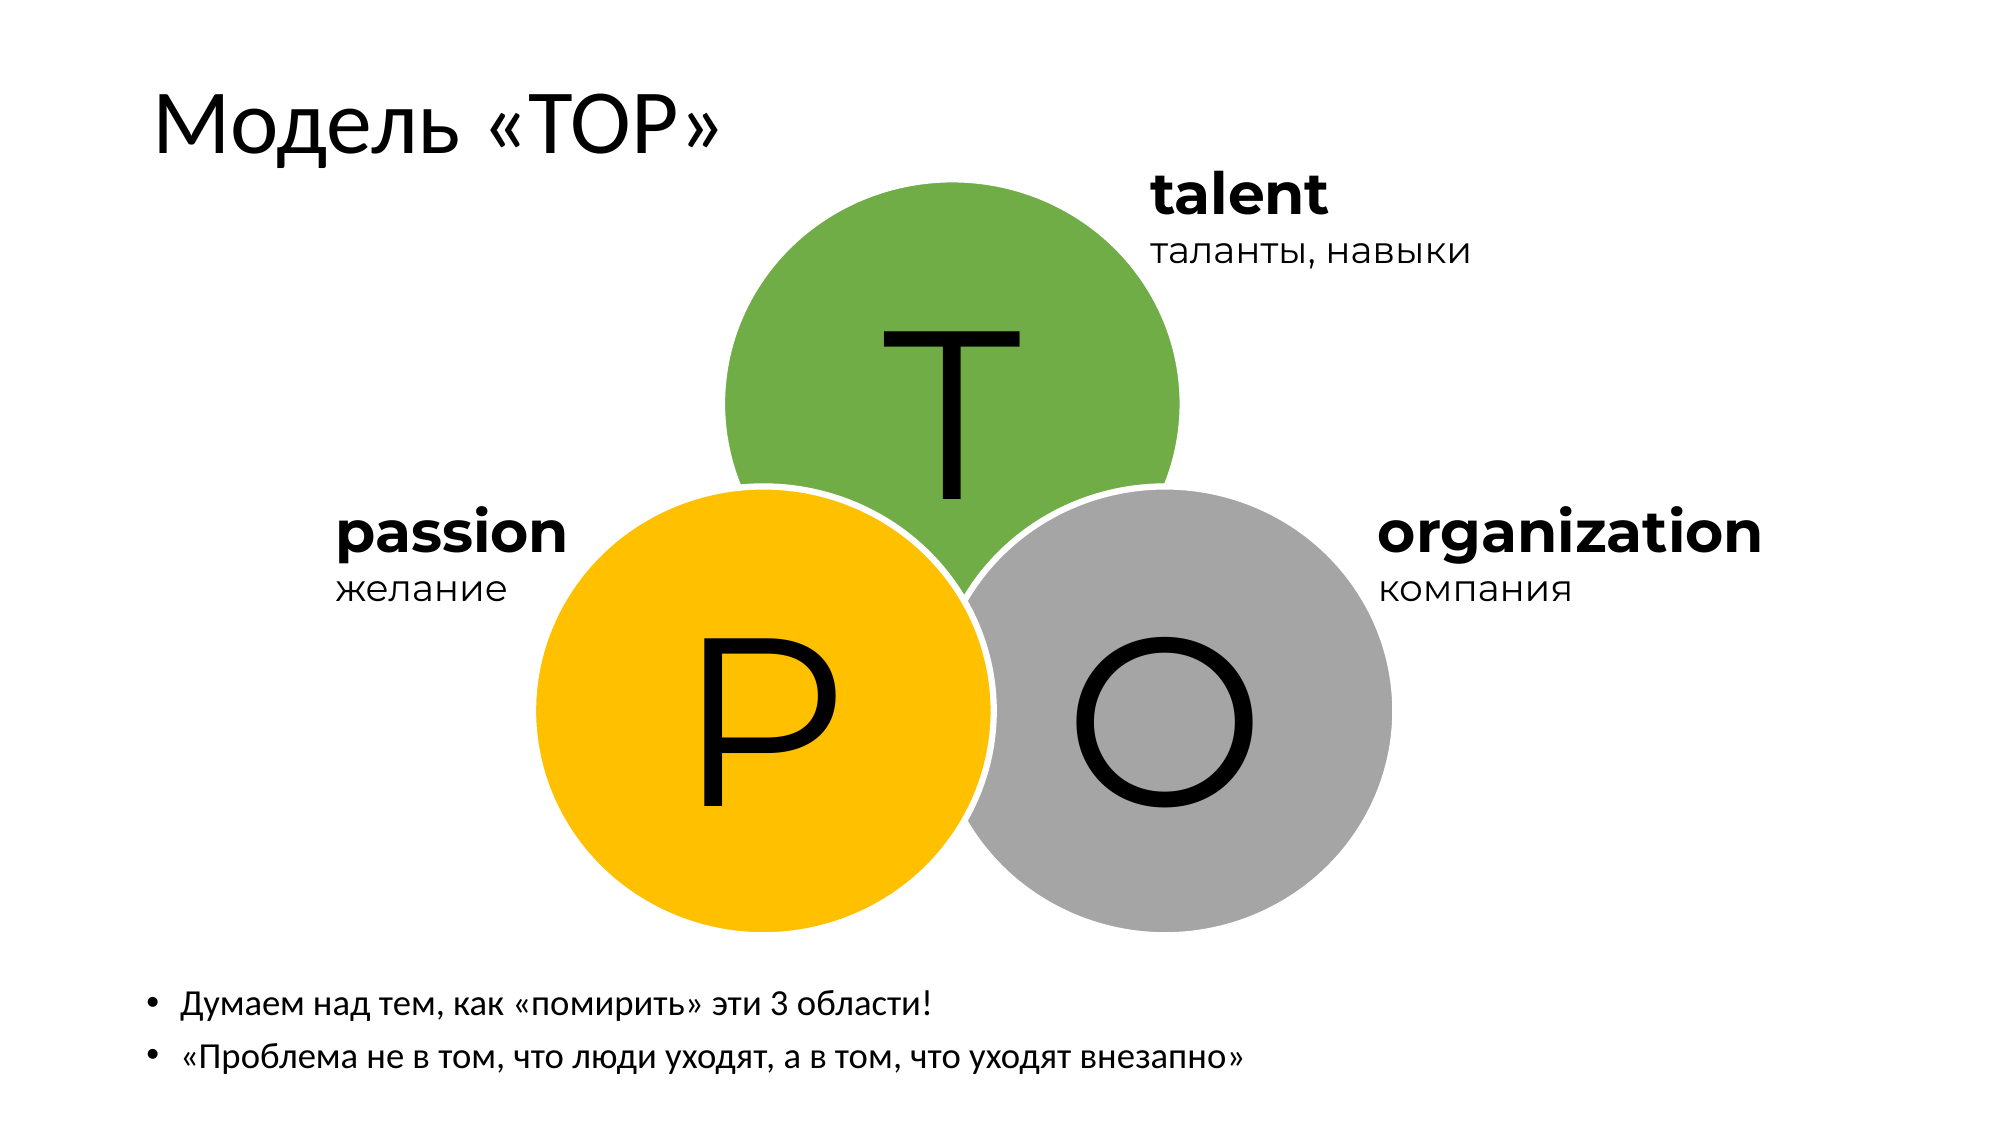

# Модель «TOP»
talent
таланты, навыки
T
P
O
passion
желание
organization
компания
Думаем над тем, как «помирить» эти 3 области!
«Проблема не в том, что люди уходят, а в том, что уходят внезапно»